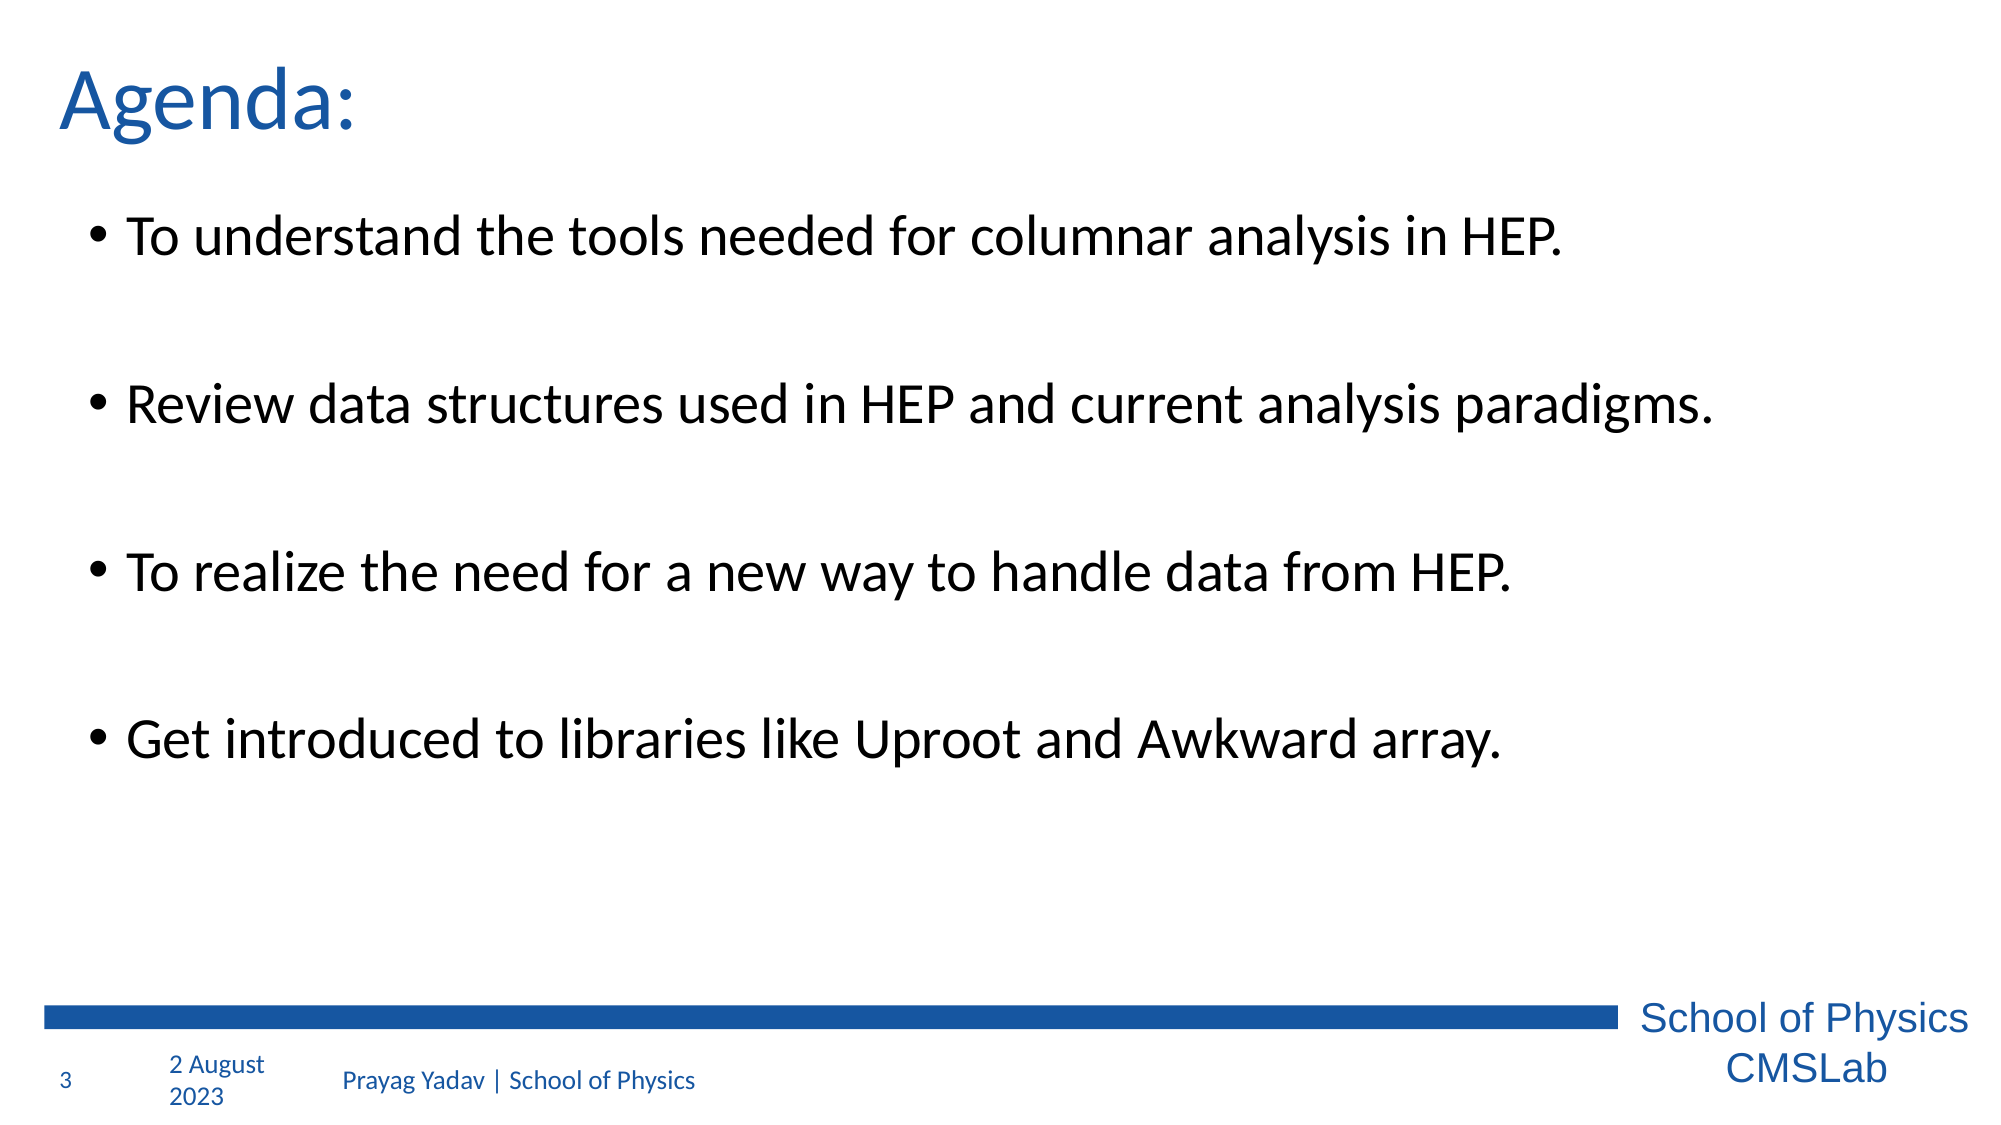

# Agenda:
To understand the tools needed for columnar analysis in HEP.

Review data structures used in HEP and current analysis paradigms.

To realize the need for a new way to handle data from HEP.

Get introduced to libraries like Uproot and Awkward array.

3
2 August 2023
Prayag Yadav | School of Physics